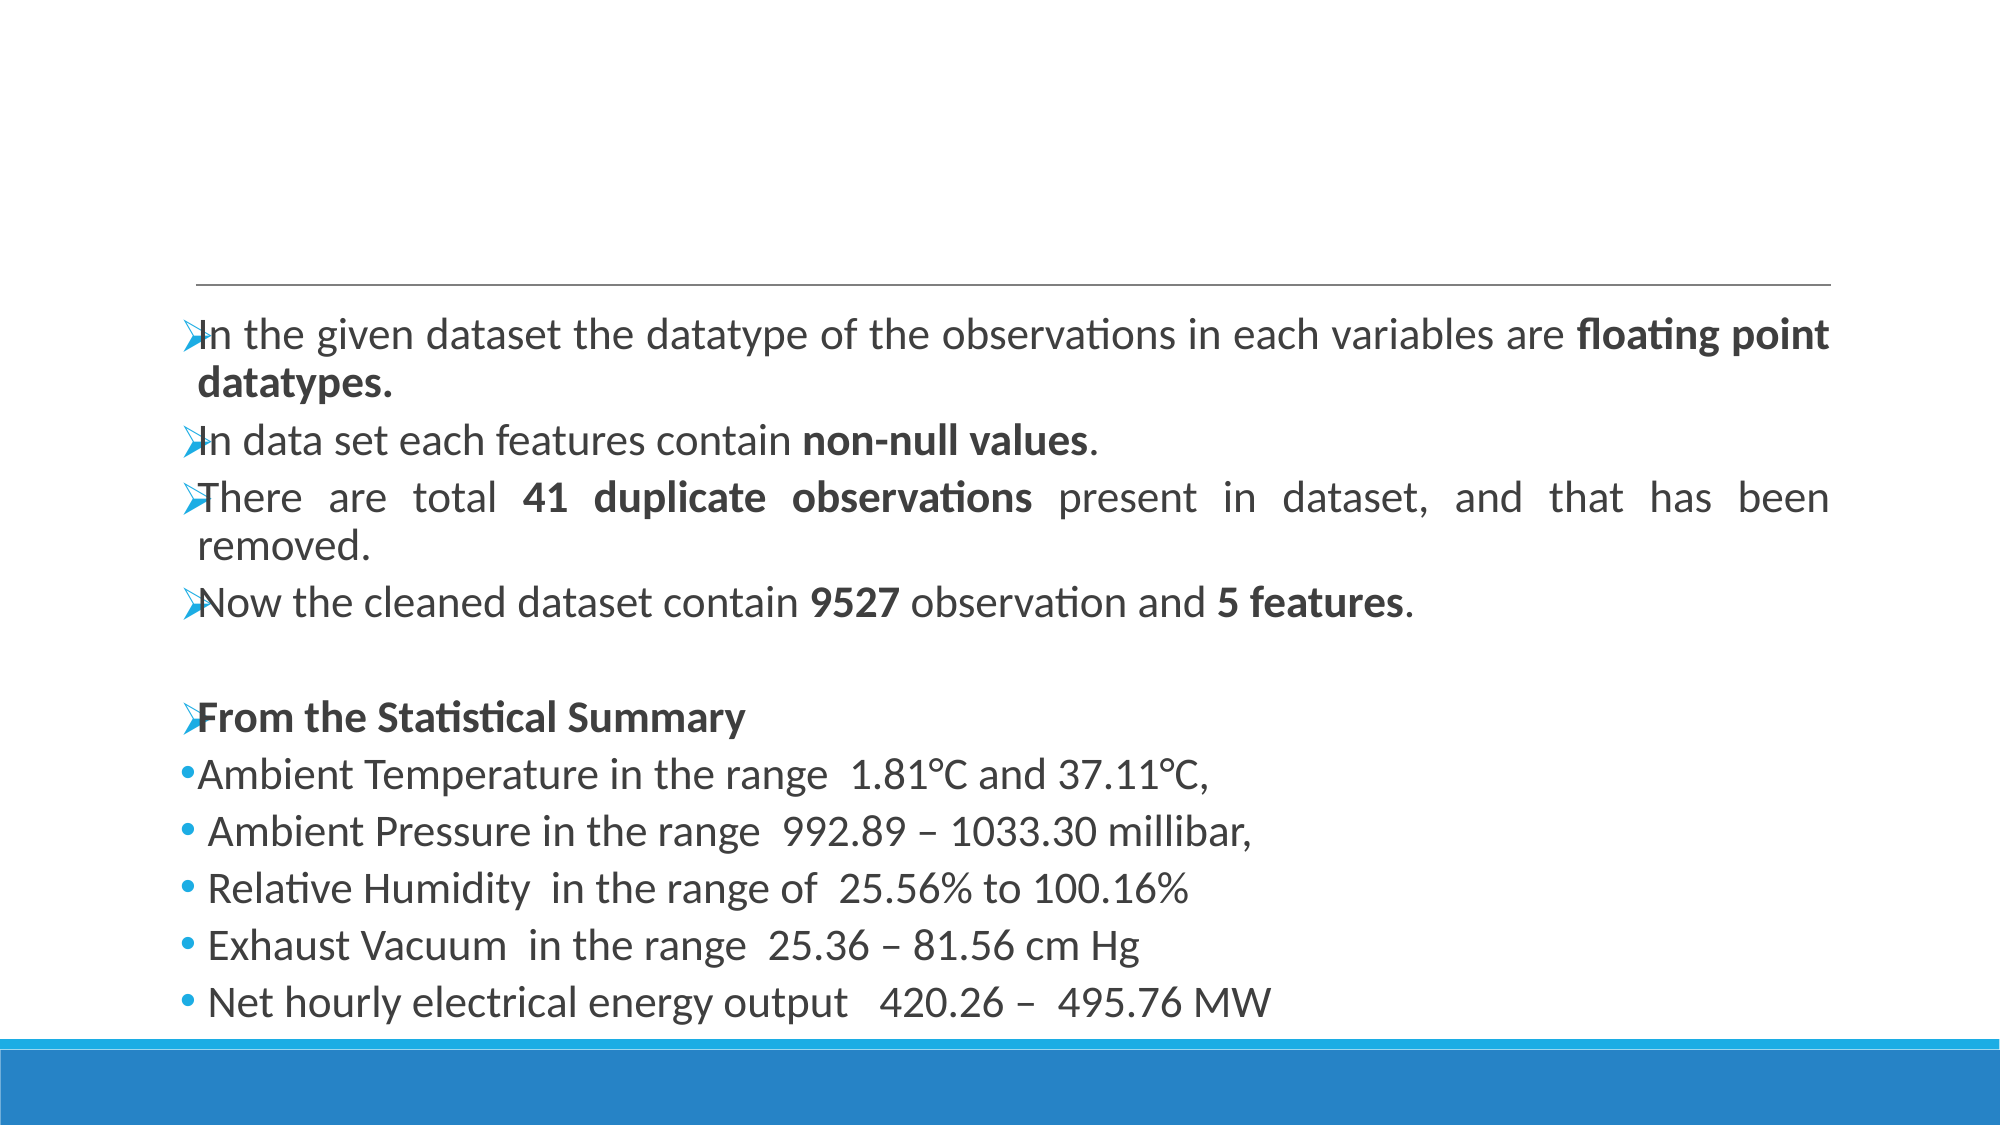

In the given dataset the datatype of the observations in each variables are floating point datatypes.
In data set each features contain non-null values.
There are total 41 duplicate observations present in dataset, and that has been removed.
Now the cleaned dataset contain 9527 observation and 5 features.

From the Statistical Summary
Ambient Temperature in the range  1.81°C and 37.11°C,
 Ambient Pressure in the range  992.89 – 1033.30 millibar,
 Relative Humidity  in the range of  25.56% to 100.16%
 Exhaust Vacuum  in the range  25.36 – 81.56 cm Hg
 Net hourly electrical energy output   420.26 –  495.76 MW